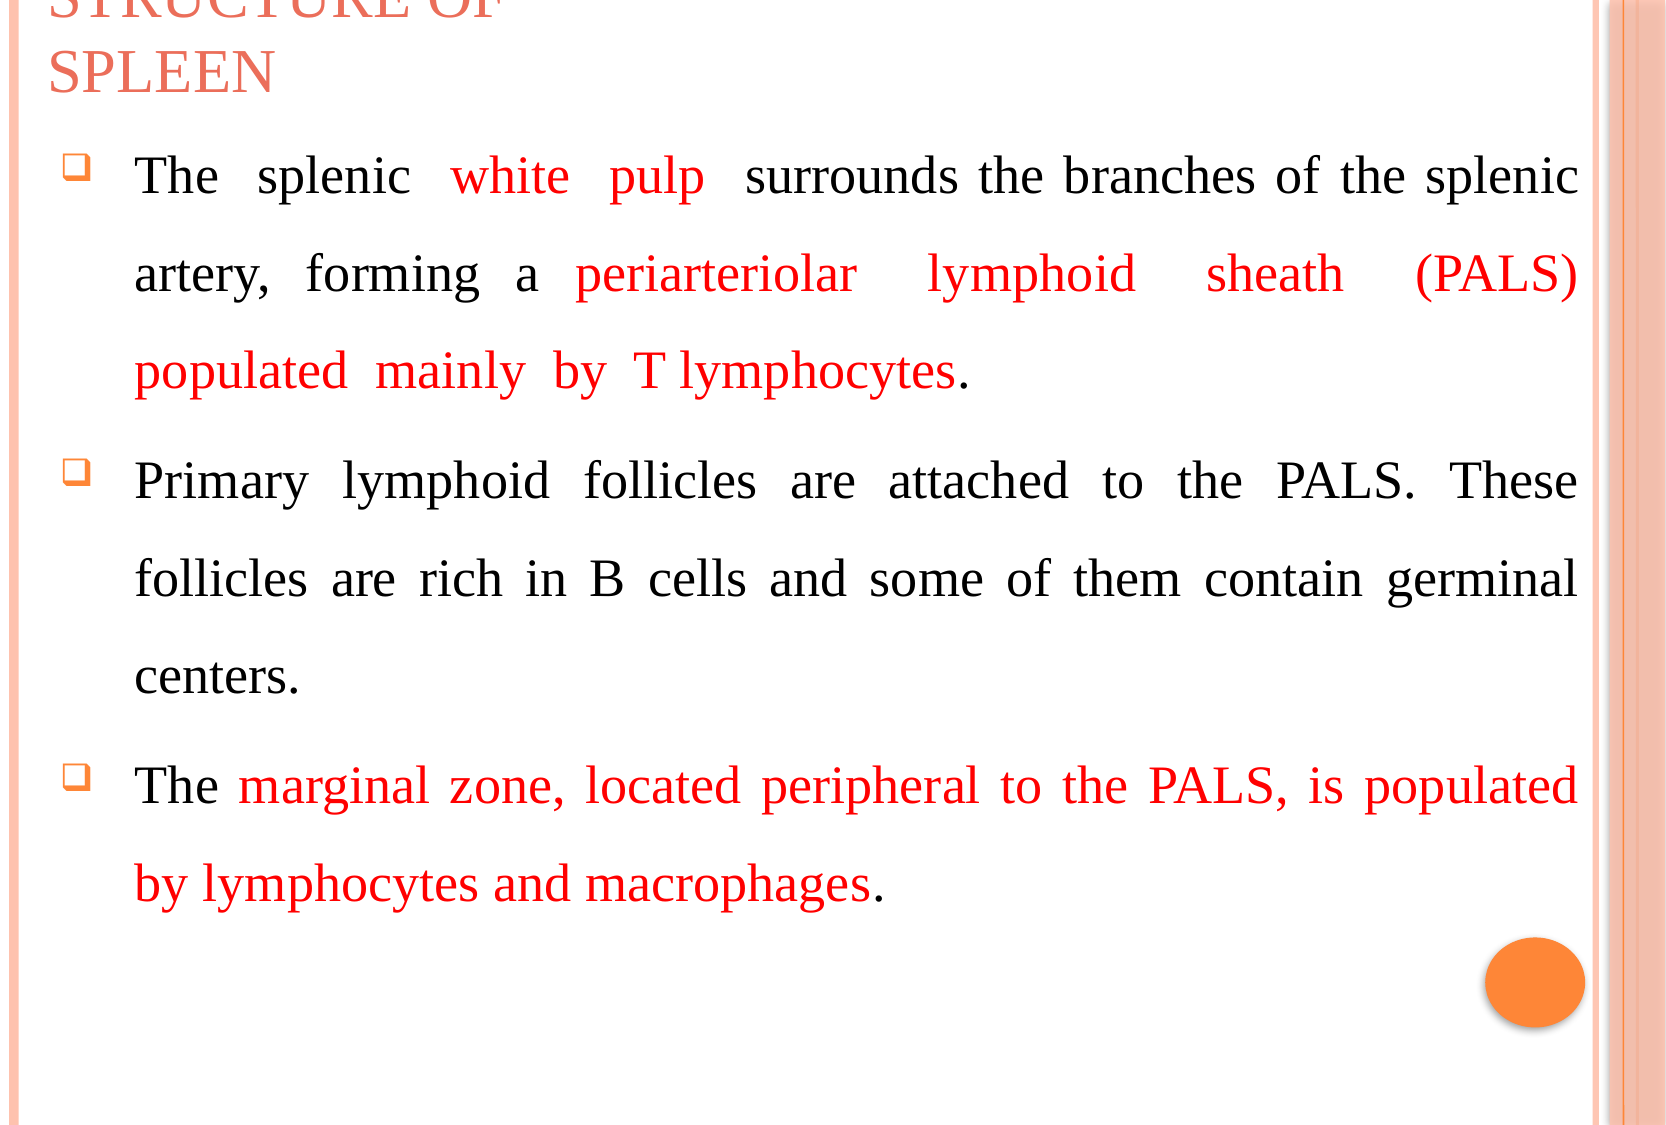

# Structure of Spleen
The  splenic  white  pulp  surrounds the branches of the splenic artery, forming a periarteriolar  lymphoid  sheath  (PALS) populated  mainly  by  T lymphocytes.
Primary lymphoid follicles are attached to the PALS. These follicles are rich in B cells and some of them contain germinal centers.
The marginal zone, located peripheral to the PALS, is populated by lymphocytes and macrophages.